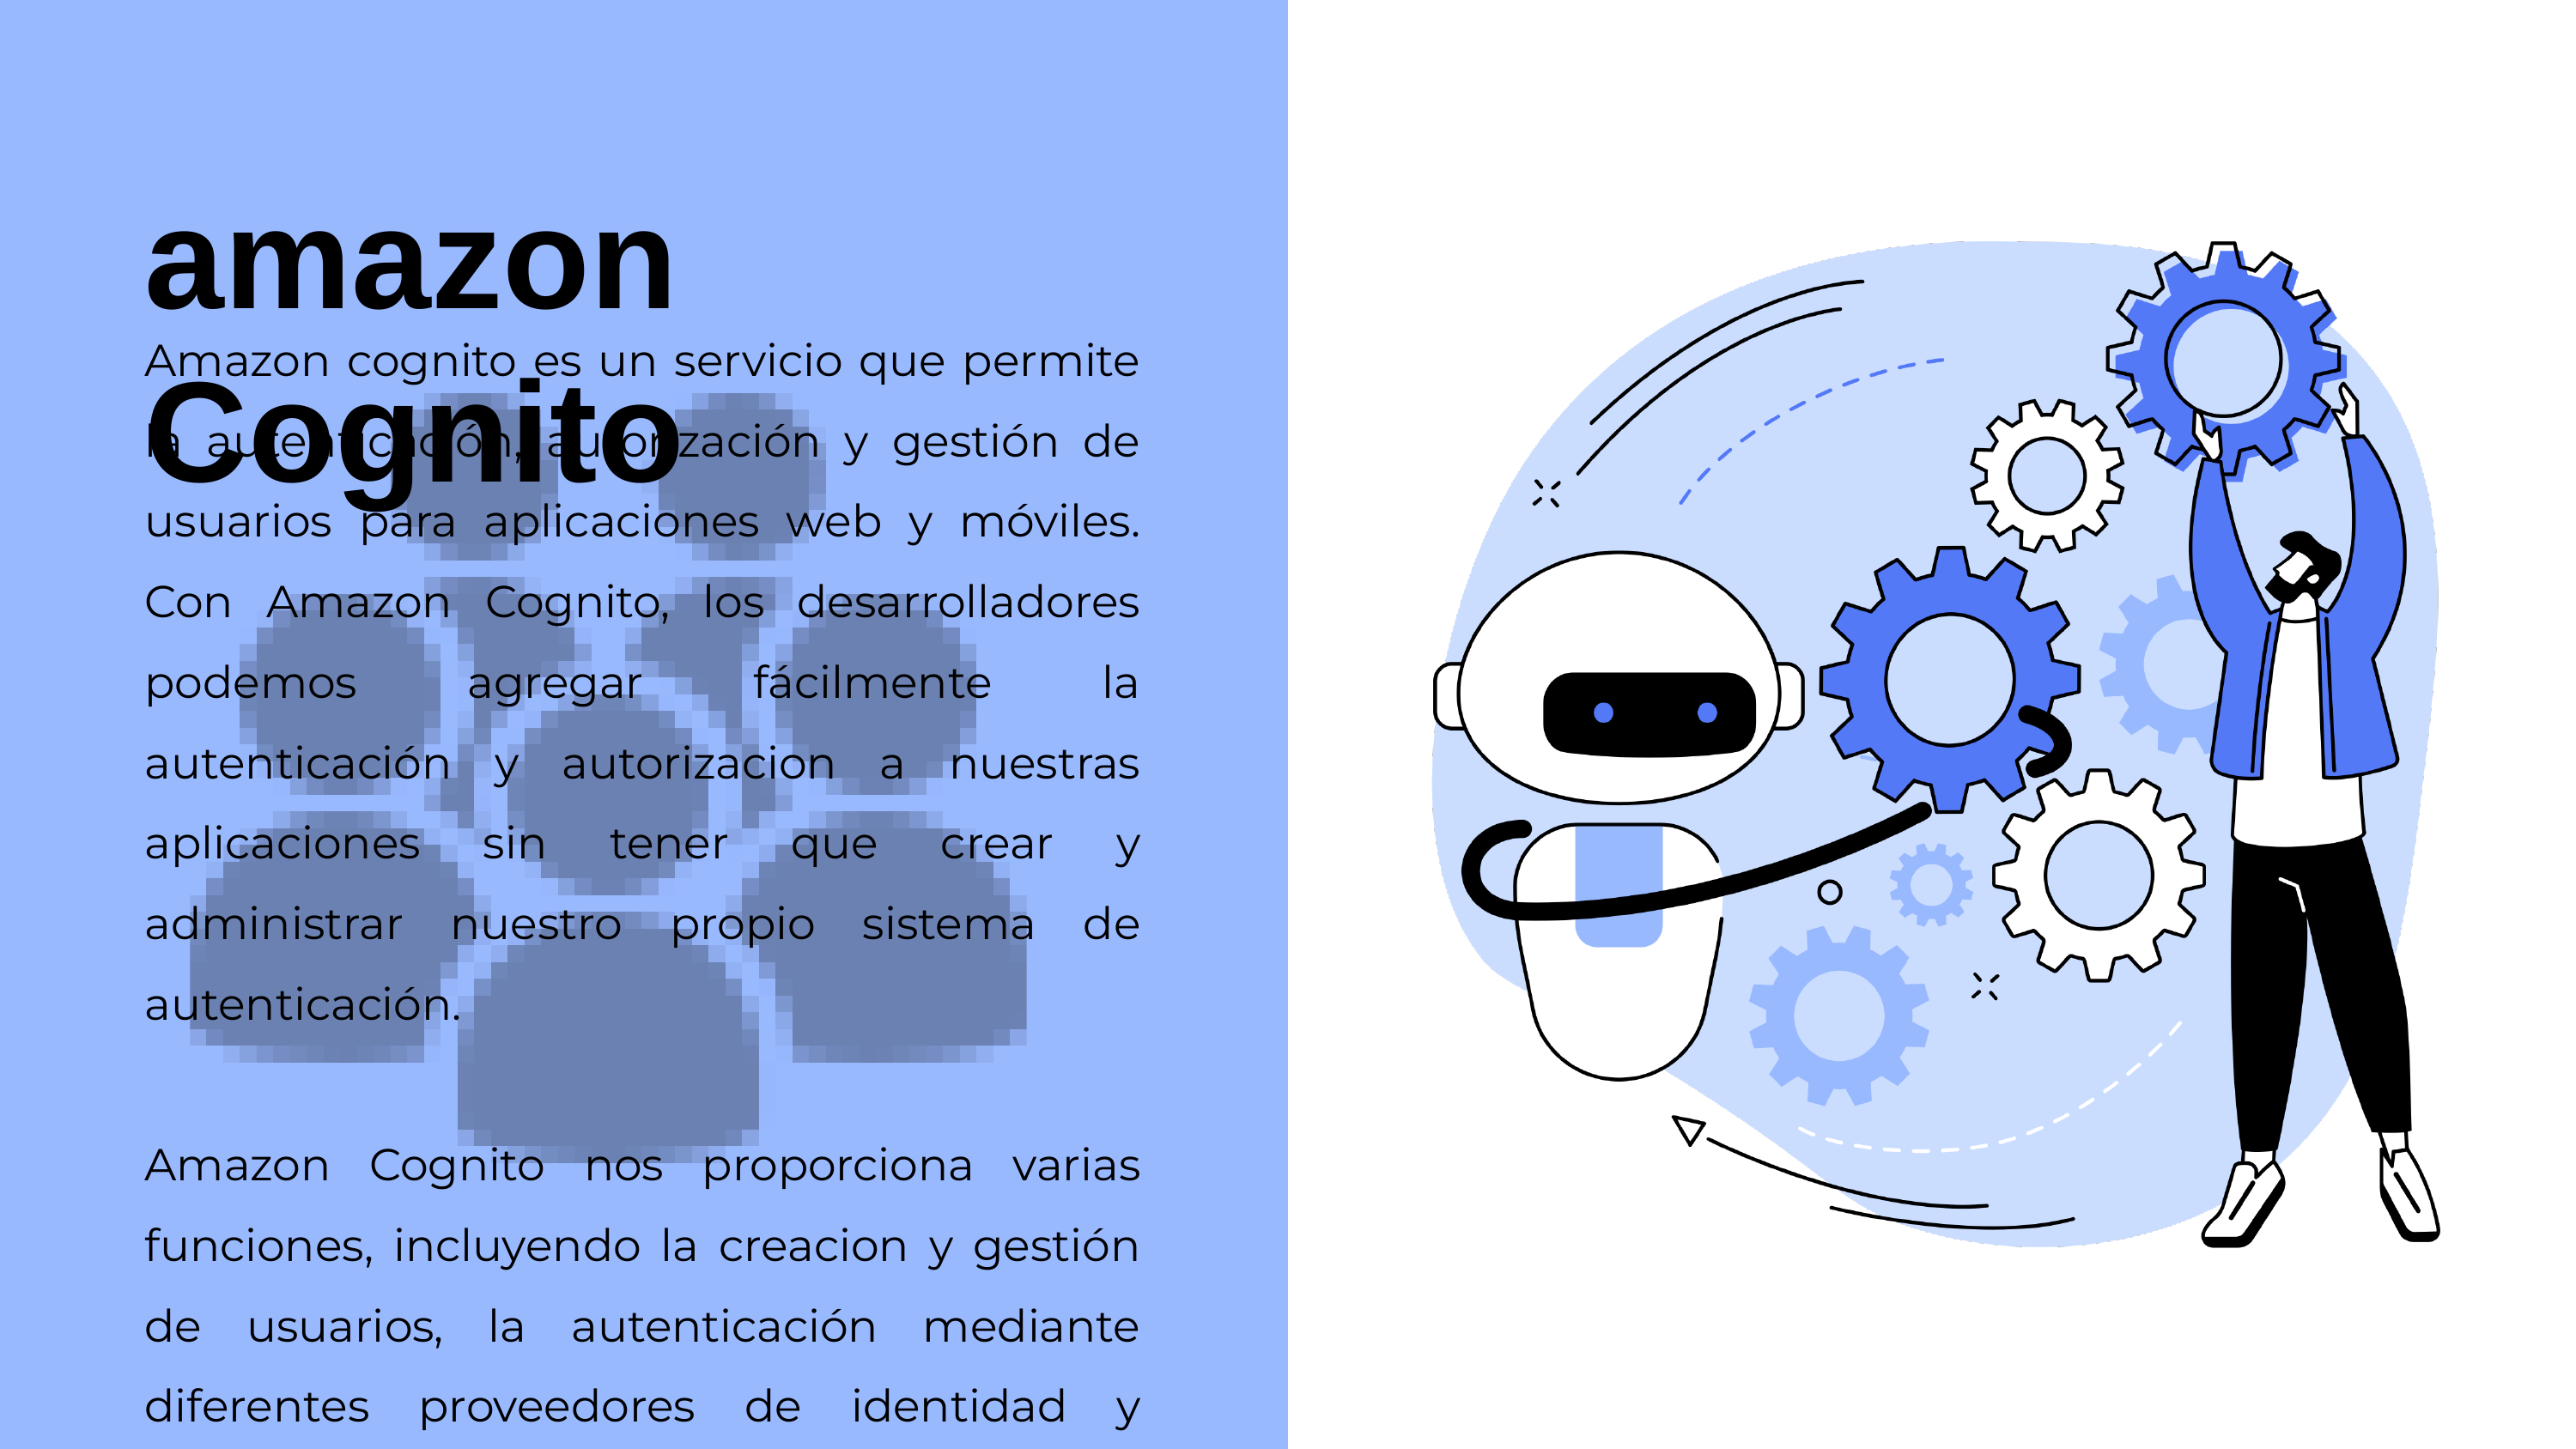

amazon Cognito

Amazon cognito es un servicio que permite la autenticación, autorización y gestión de usuarios para aplicaciones web y móviles. Con Amazon Cognito, los desarrolladores podemos agregar fácilmente la autenticación y autorizacion a nuestras aplicaciones sin tener que crear y administrar nuestro propio sistema de autenticación.

Amazon Cognito nos proporciona varias funciones, incluyendo la creacion y gestión de usuarios, la autenticación mediante diferentes proveedores de identidad y gestion de roles y permisos.